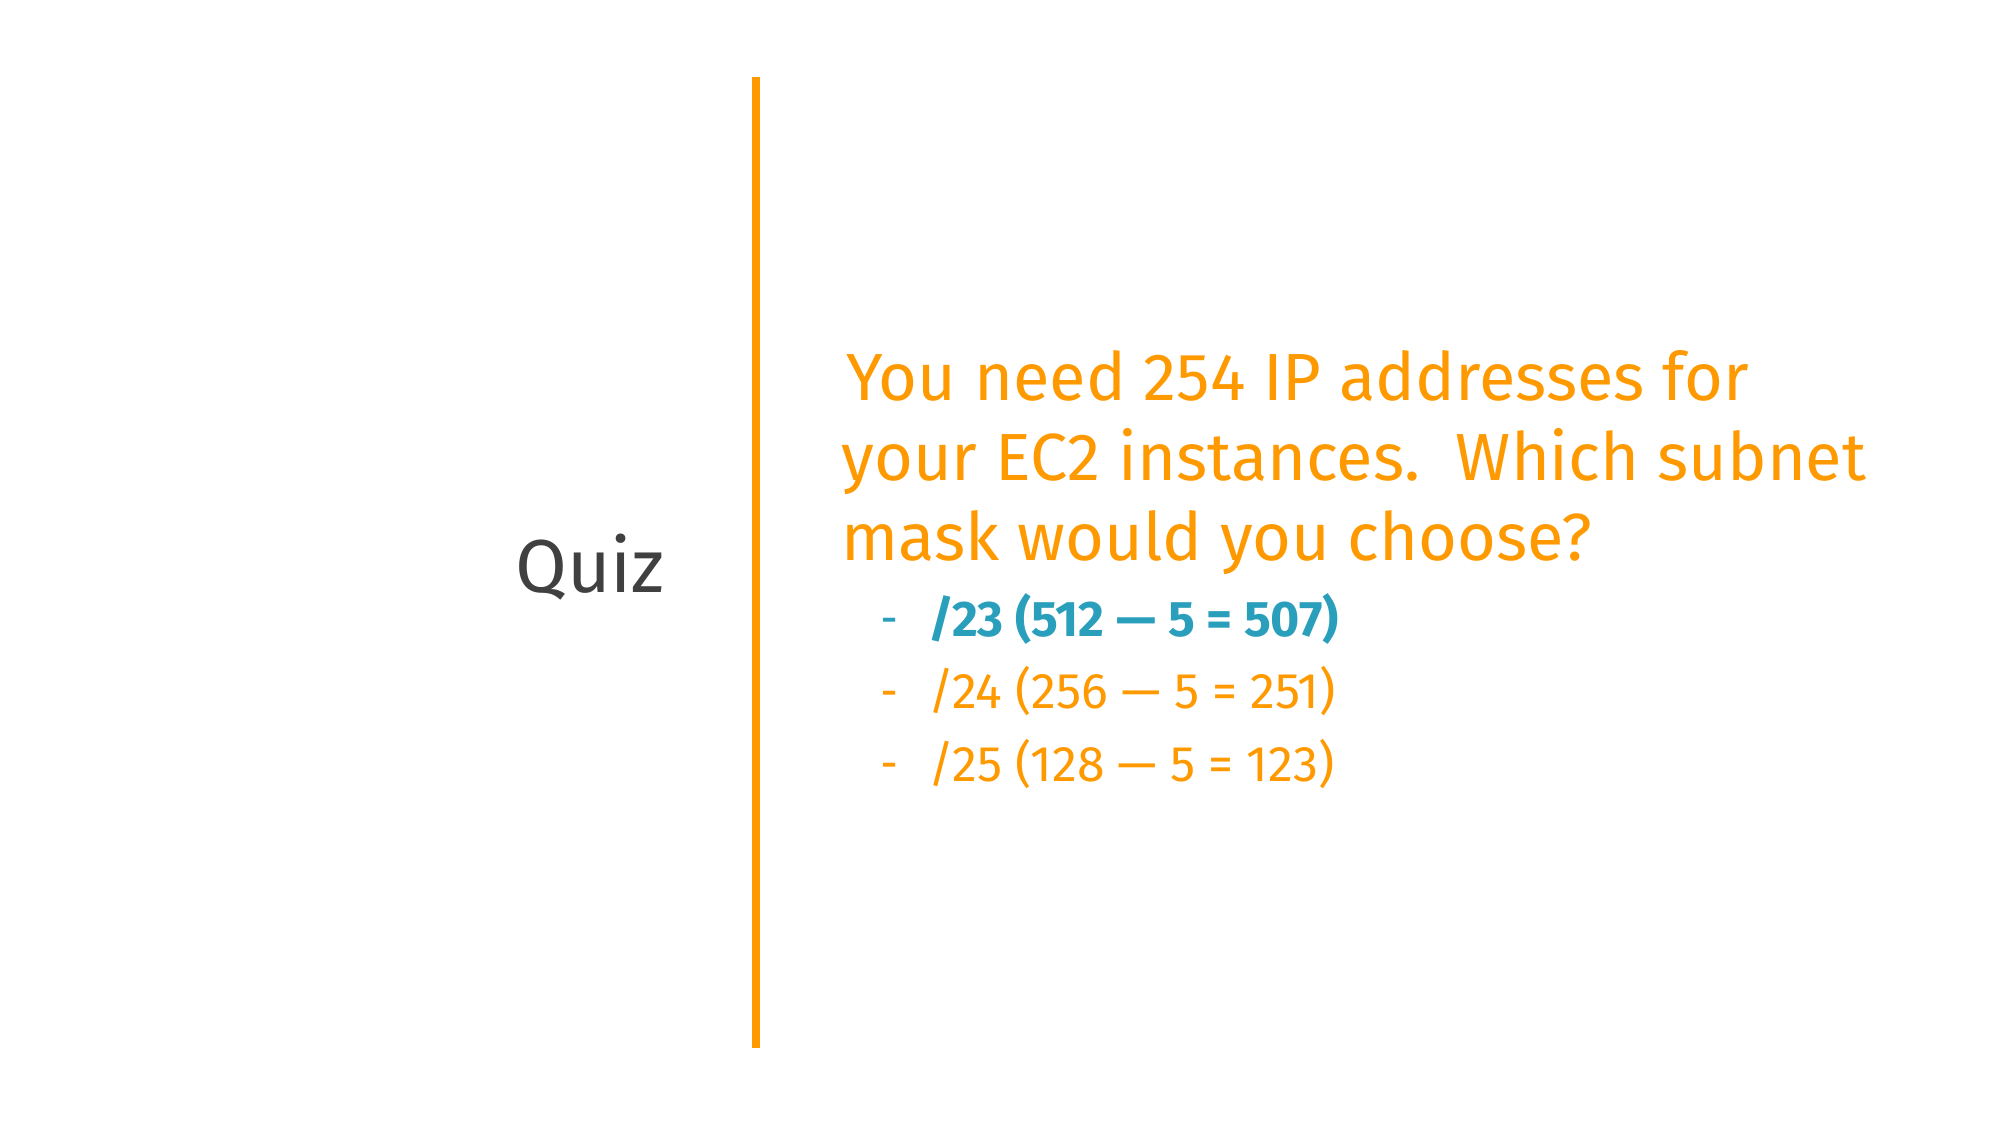

Quiz
You need 254 IP addresses for your EC2 instances.  Which subnet mask would you choose?
/23 (512 — 5 = 507)
/24 (256 — 5 = 251)
/25 (128 — 5 = 123)